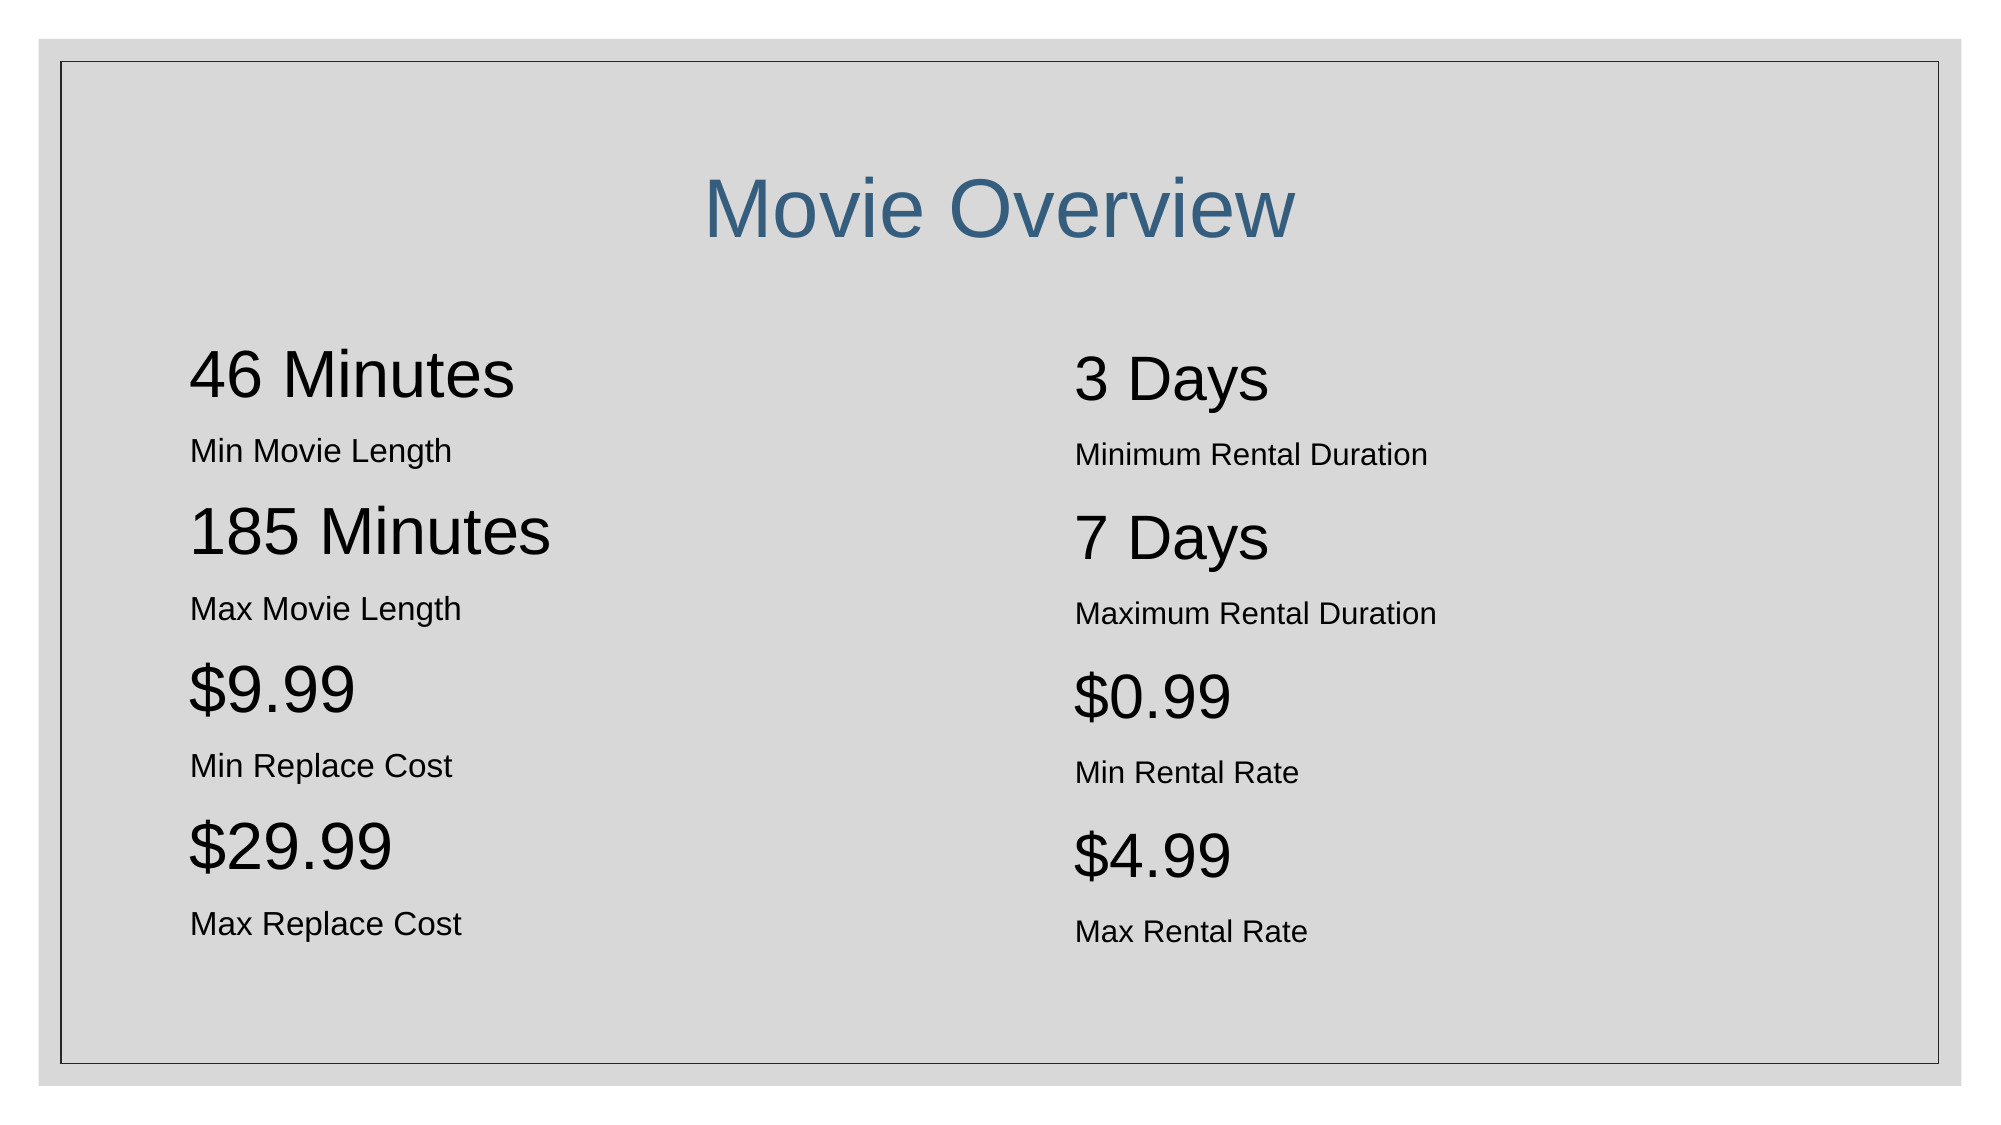

# Movie Overview
46 Minutes
Min Movie Length
185 Minutes
Max Movie Length
$9.99
Min Replace Cost
$29.99
Max Replace Cost

3 Days
Minimum Rental Duration
7 Days
Maximum Rental Duration
$0.99
Min Rental Rate
$4.99
Max Rental Rate

3 Days